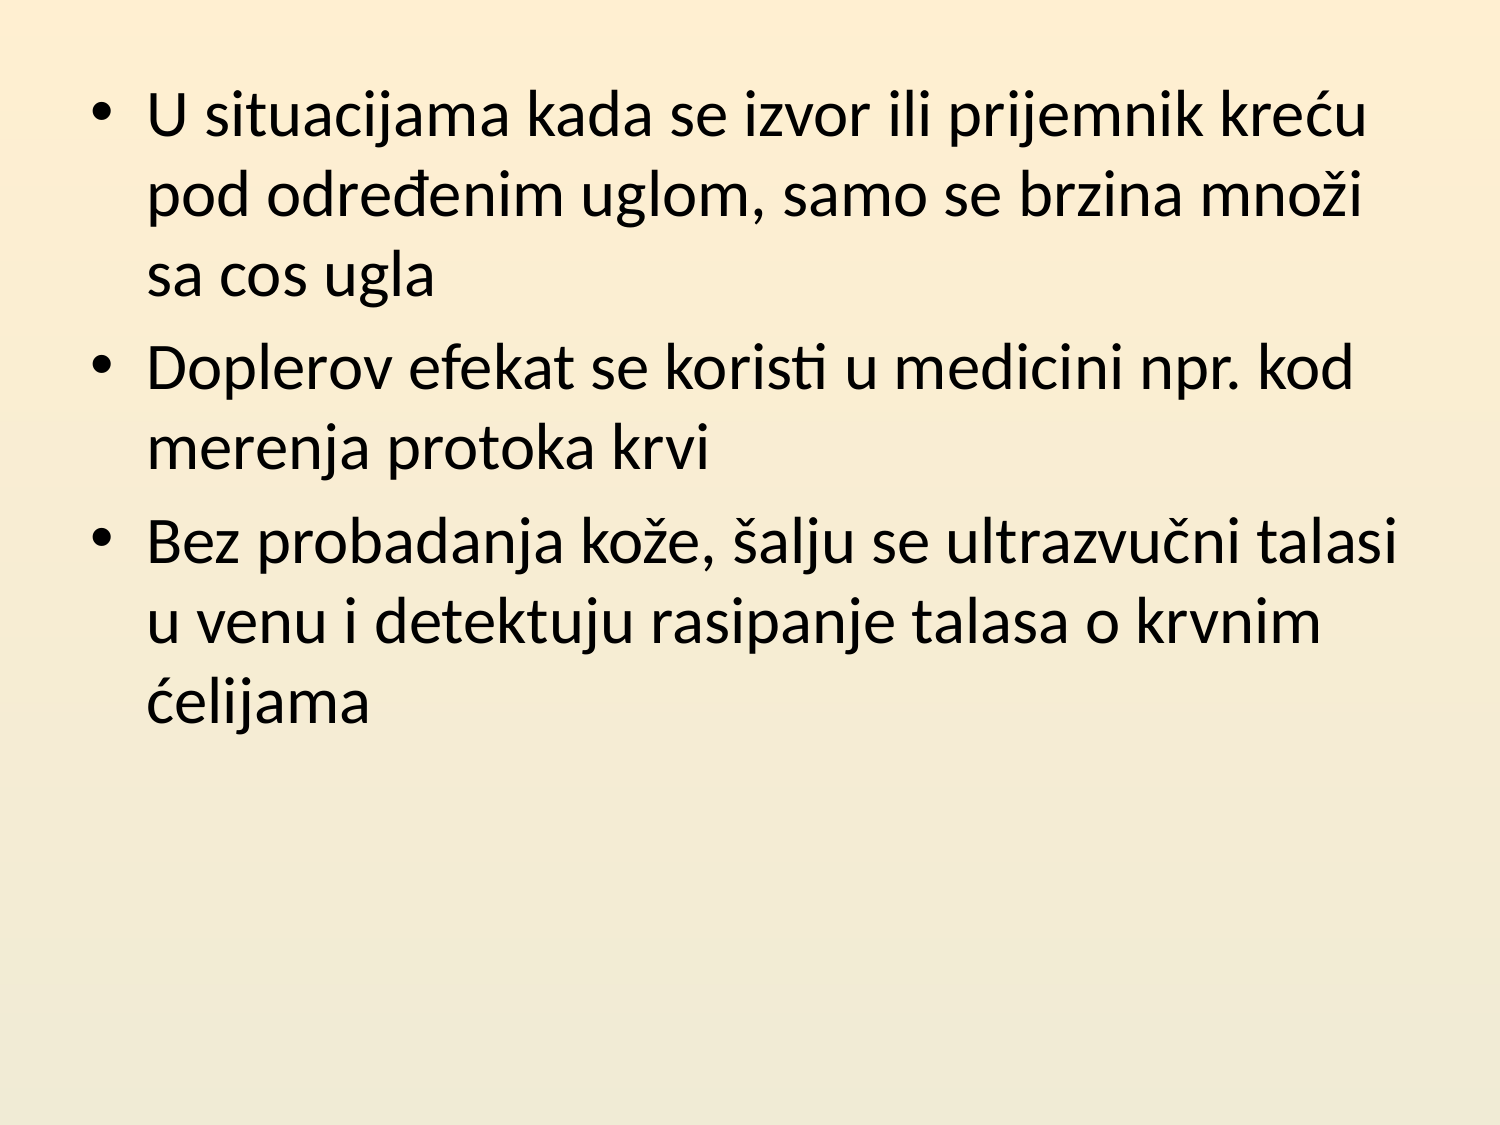

U situacijama kada se izvor ili prijemnik kreću pod određenim uglom, samo se brzina množi sa cos ugla
Doplerov efekat se koristi u medicini npr. kod merenja protoka krvi
Bez probadanja kože, šalju se ultrazvučni talasi u venu i detektuju rasipanje talasa o krvnim ćelijama